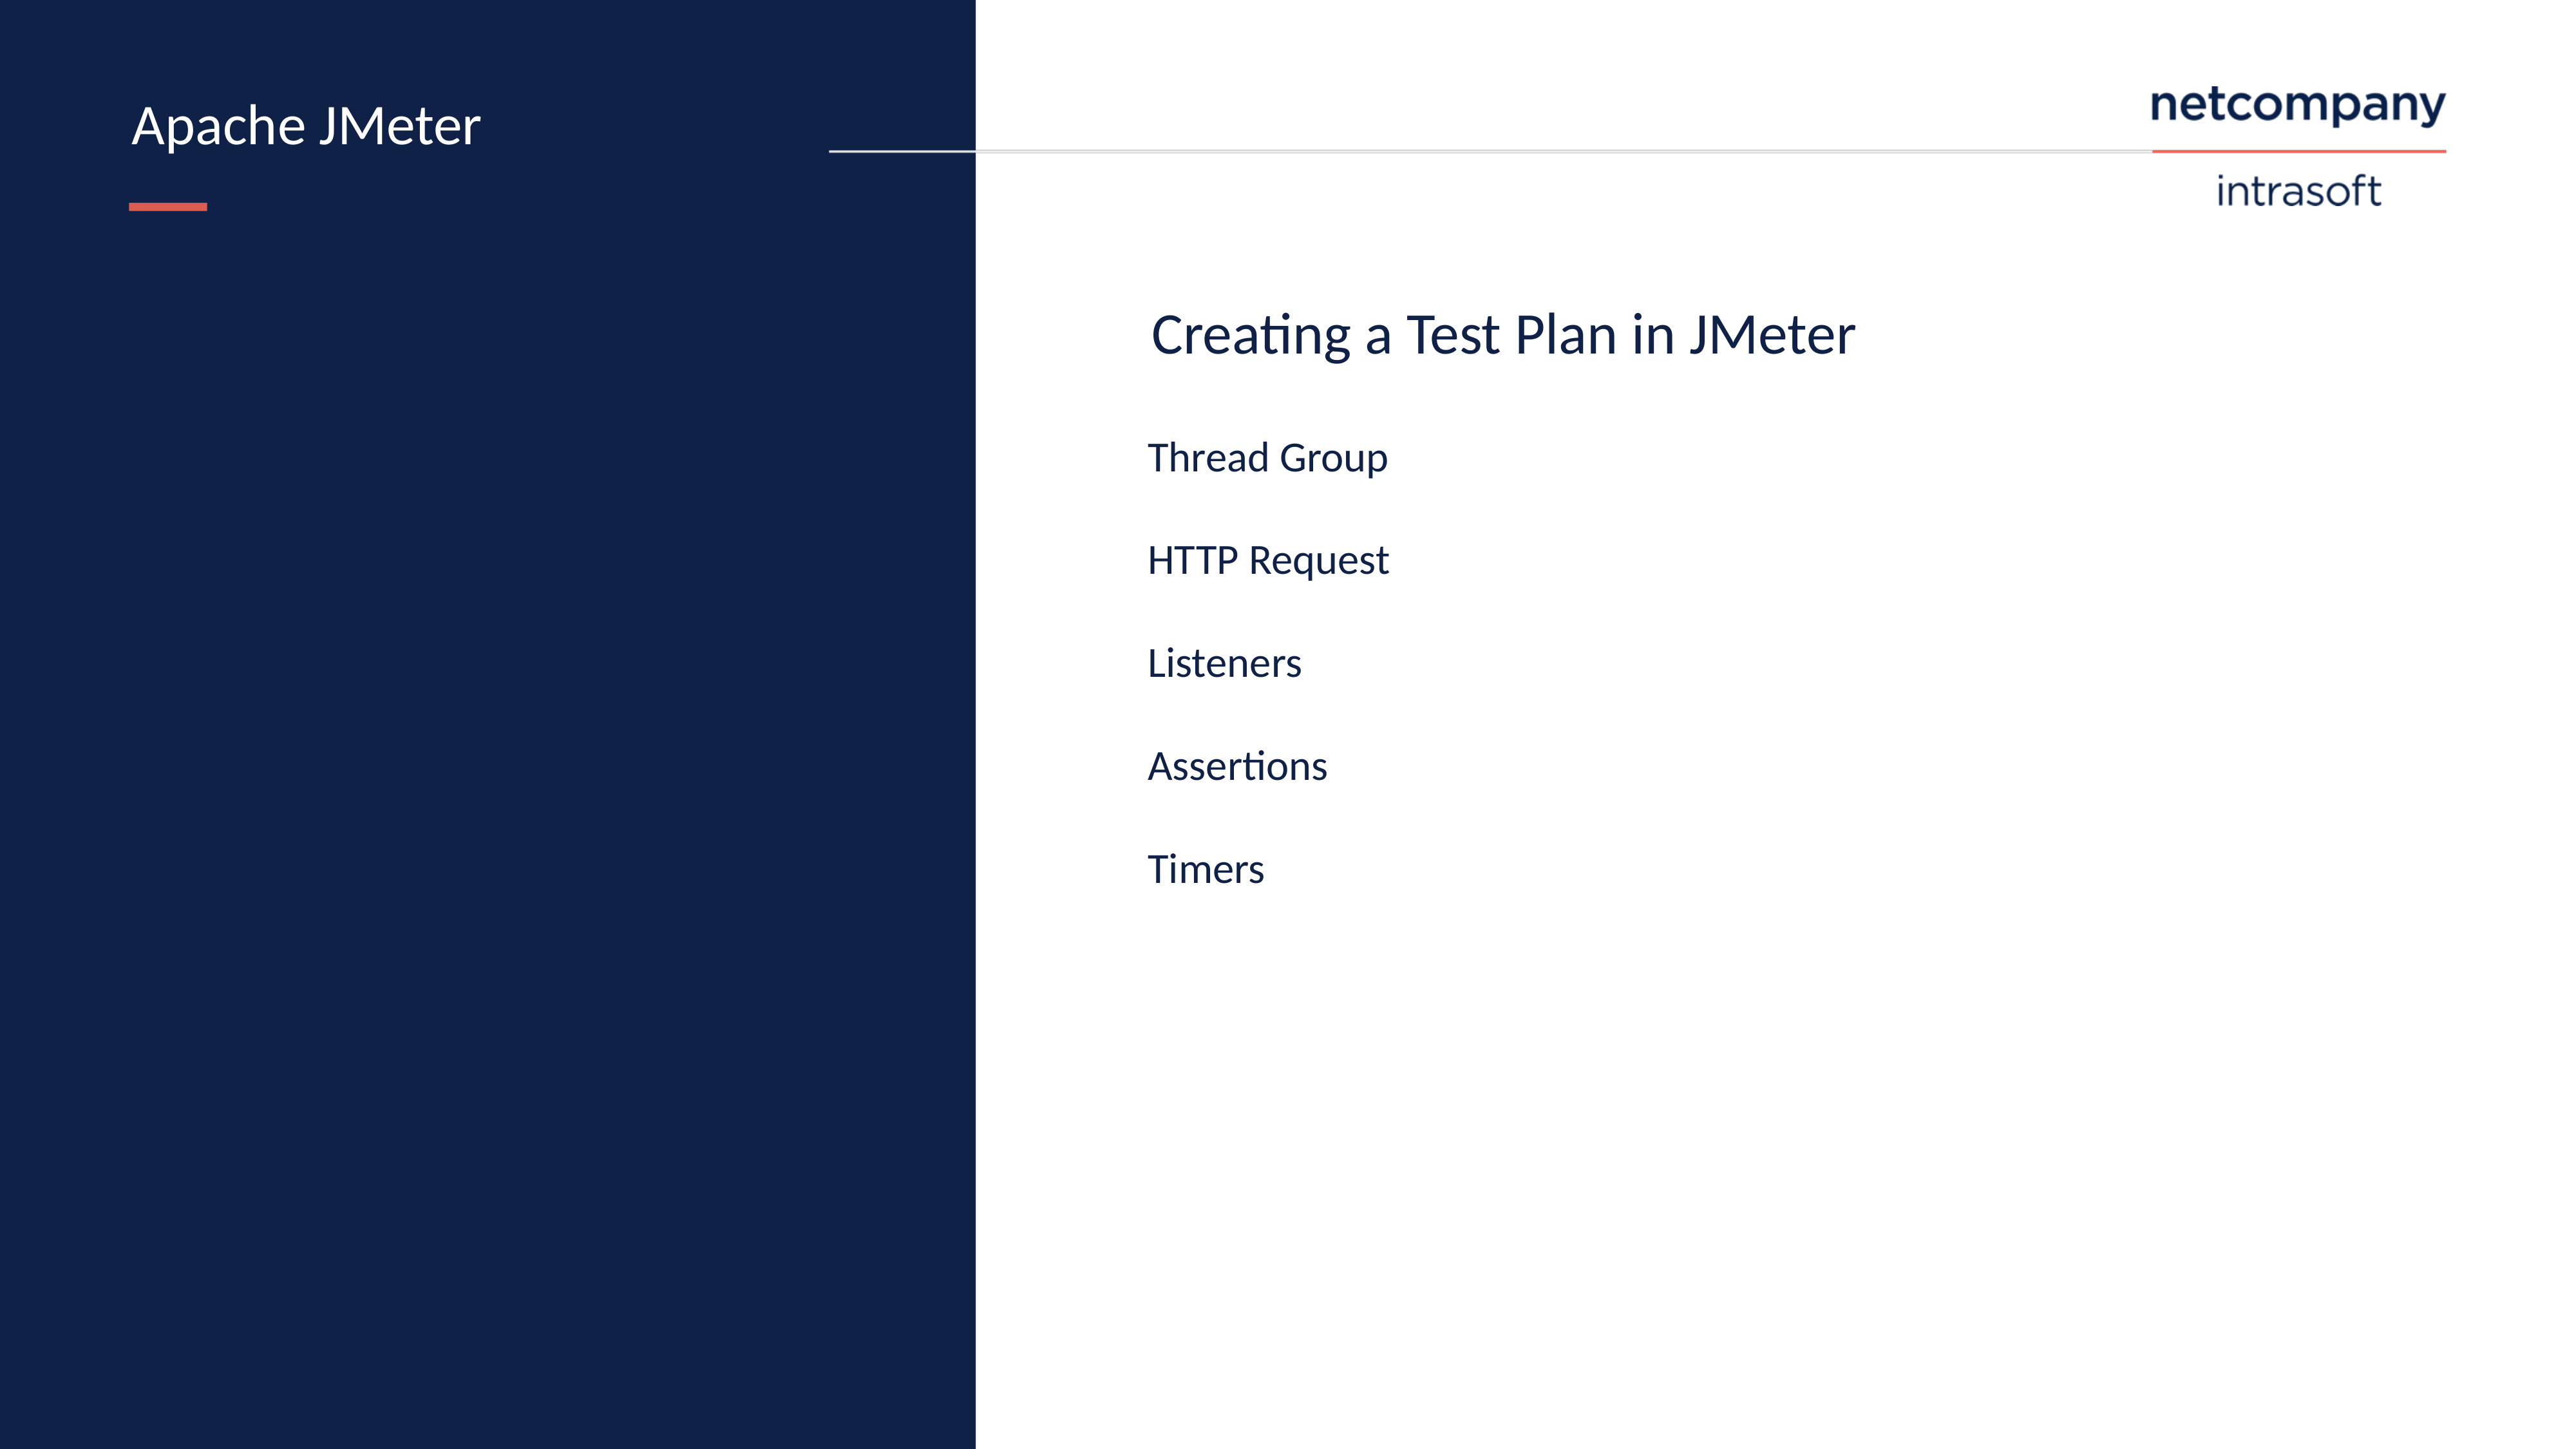

Apache JMeter

 Creating a Test Plan in JMeter

Thread Group

HTTP Request

Listeners

Assertions

Timers